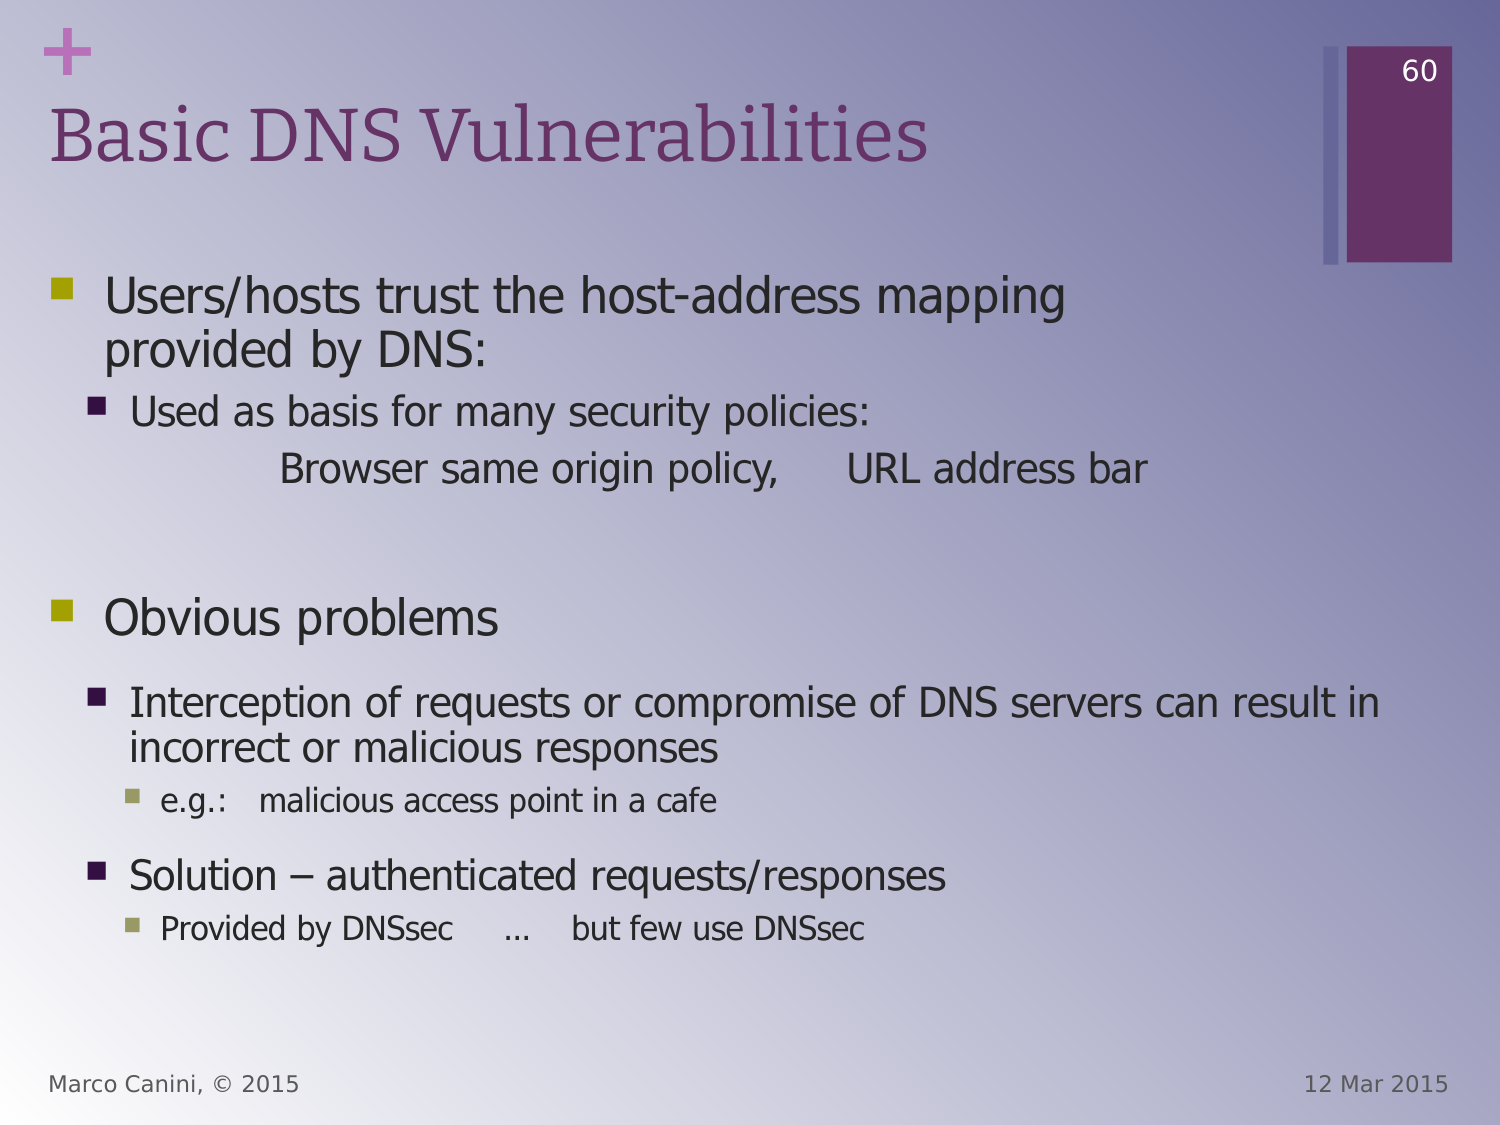

60
# Basic DNS Vulnerabilities
Users/hosts trust the host-address mapping
provided by DNS:
Used as basis for many security policies:
		Browser same origin policy,     URL address bar

Obvious problems
Interception of requests or compromise of DNS servers can result in incorrect or malicious responses
e.g.:   malicious access point in a cafe
Solution – authenticated requests/responses
Provided by DNSsec     …    but few use DNSsec
Marco Canini, © 2015
12 Mar 2015